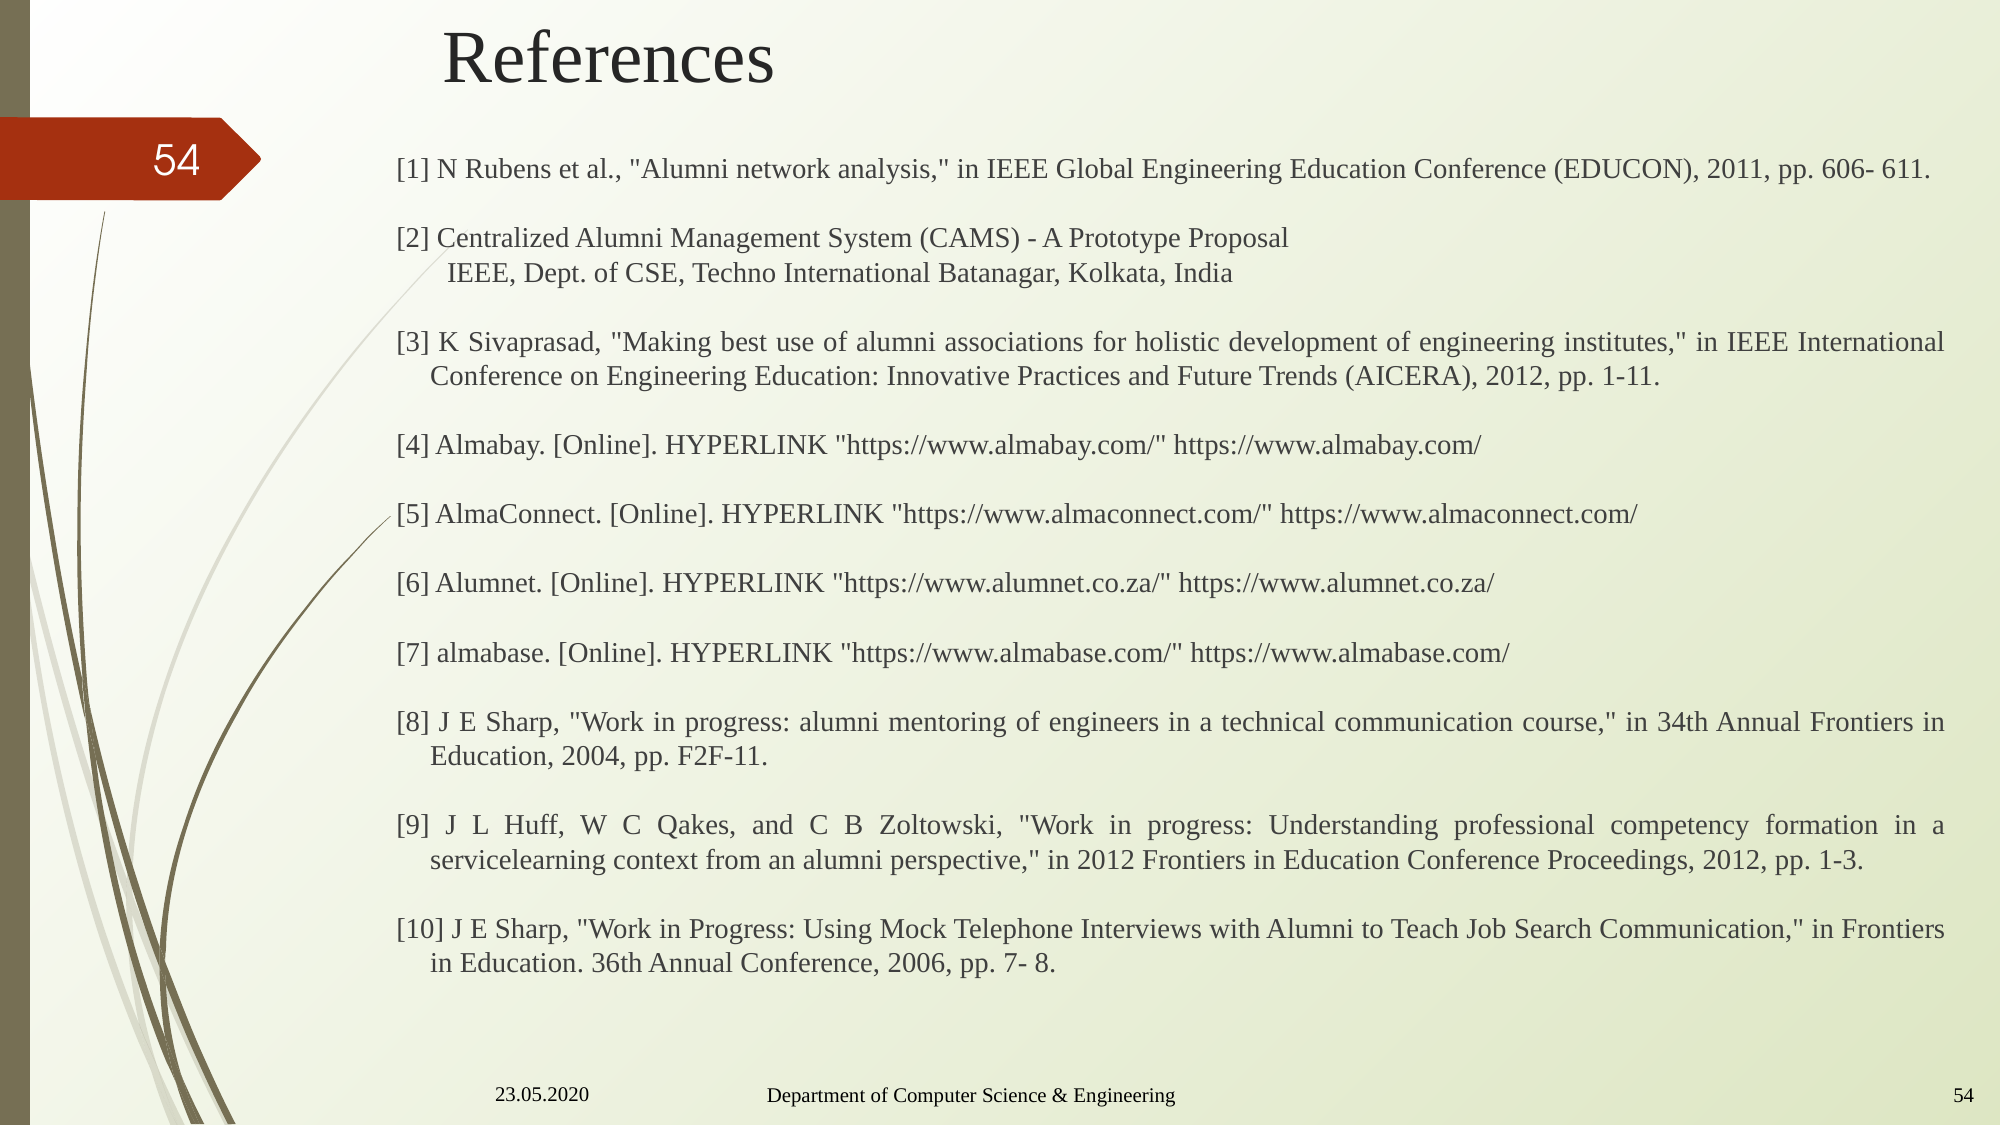

# References
54
[1] N Rubens et al., "Alumni network analysis," in IEEE Global Engineering Education Conference (EDUCON), 2011, pp. 606- 611.

[2] Centralized Alumni Management System (CAMS) - A Prototype Proposal
IEEE, Dept. of CSE, Techno International Batanagar, Kolkata, India

[3] K Sivaprasad, "Making best use of alumni associations for holistic development of engineering institutes," in IEEE International Conference on Engineering Education: Innovative Practices and Future Trends (AICERA), 2012, pp. 1-11.

[4] Almabay. [Online]. HYPERLINK "https://www.almabay.com/" https://www.almabay.com/

[5] AlmaConnect. [Online]. HYPERLINK "https://www.almaconnect.com/" https://www.almaconnect.com/

[6] Alumnet. [Online]. HYPERLINK "https://www.alumnet.co.za/" https://www.alumnet.co.za/

[7] almabase. [Online]. HYPERLINK "https://www.almabase.com/" https://www.almabase.com/

[8] J E Sharp, "Work in progress: alumni mentoring of engineers in a technical communication course," in 34th Annual Frontiers in Education, 2004, pp. F2F-11.

[9] J L Huff, W C Qakes, and C B Zoltowski, "Work in progress: Understanding professional competency formation in a servicelearning context from an alumni perspective," in 2012 Frontiers in Education Conference Proceedings, 2012, pp. 1-3.

[10] J E Sharp, "Work in Progress: Using Mock Telephone Interviews with Alumni to Teach Job Search Communication," in Frontiers in Education. 36th Annual Conference, 2006, pp. 7- 8.
23.05.2020
Department of Computer Science & Engineering					                          54